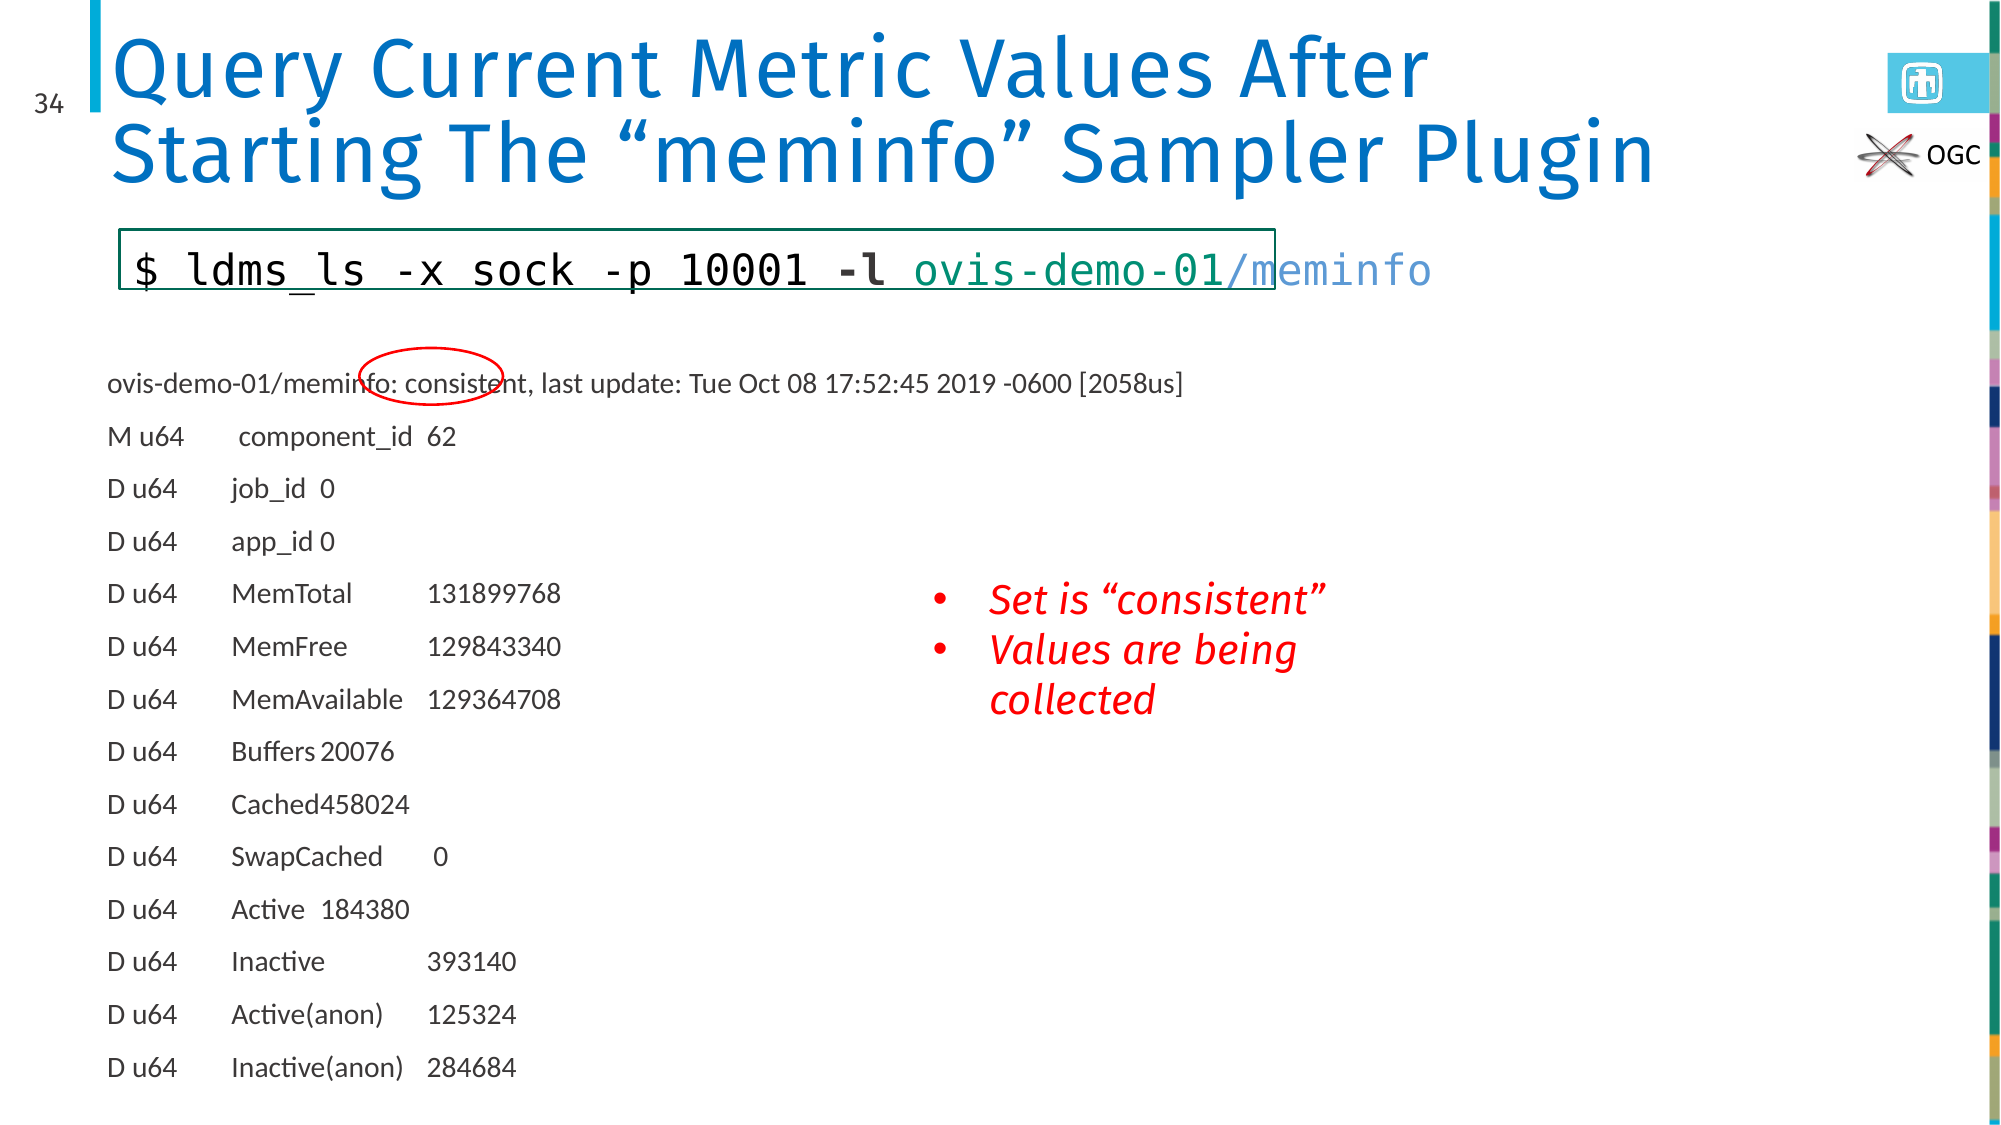

# Query Current Metric Values After Starting The “meminfo” Sampler Plugin
34

 $ ldms_ls -x sock -p 10001 -l ovis-demo-01/meminfo

ovis-demo-01/meminfo: consistent, last update: Tue Oct 08 17:52:45 2019 -0600 [2058us]
M u64        component_id		62
D u64        job_id		0
D u64        app_id		0
D u64        MemTotal 		131899768
D u64        MemFree		129843340
D u64        MemAvailable		129364708
D u64        Buffers		20076
D u64        Cached		458024
D u64        SwapCached		 0
D u64        Active		184380
D u64        Inactive 		393140
D u64        Active(anon)		125324
D u64        Inactive(anon)		284684

Set is “consistent”
Values are being collected